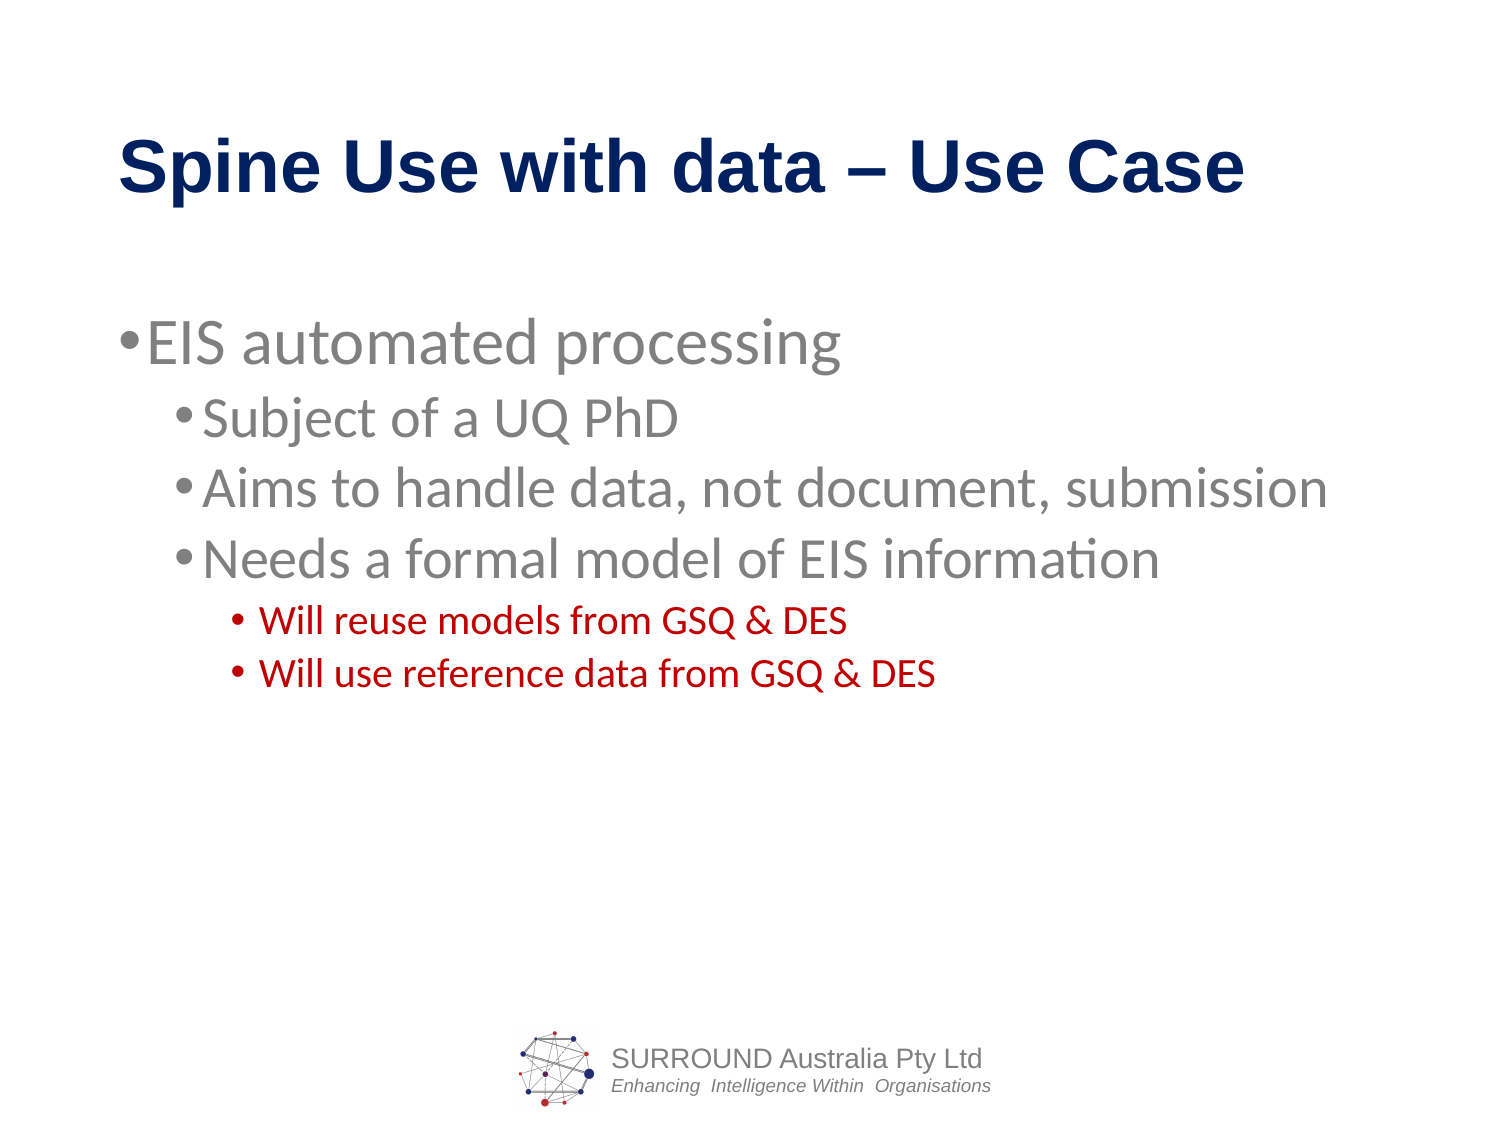

# Spine Use with data – Use Case
EIS automated processing
Subject of a UQ PhD
Aims to handle data, not document, submission
Needs a formal model of EIS information
Will reuse models from GSQ & DES
Will use reference data from GSQ & DES